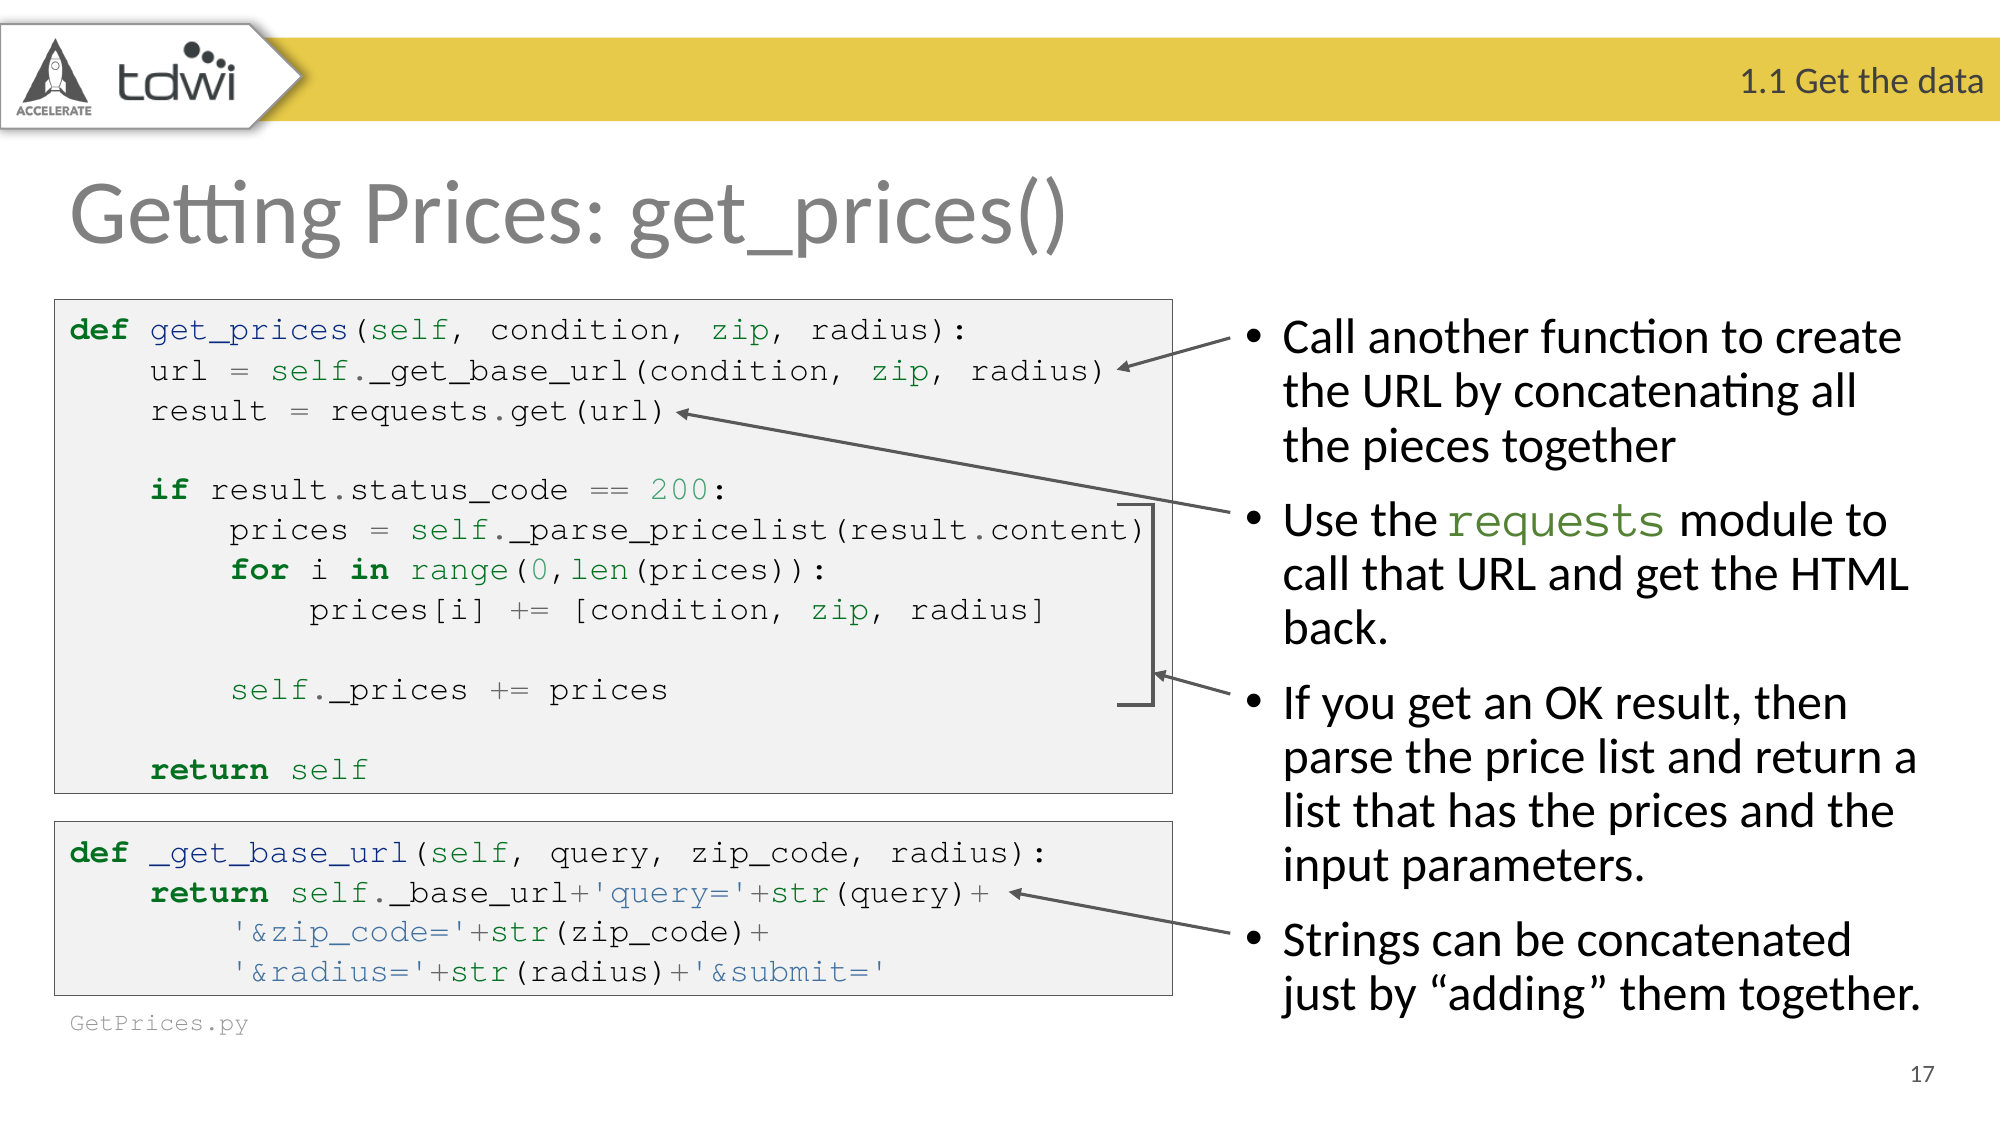

1.1 Get the data
# Getting Prices: get_prices()
def get_prices(self, condition, zip, radius):
    url = self._get_base_url(condition, zip, radius)
    result = requests.get(url)
    if result.status_code == 200:
        prices = self._parse_pricelist(result.content)
        for i in range(0,len(prices)):
            prices[i] += [condition, zip, radius]

        self._prices += prices
    return self
Call another function to create the URL by concatenating all the pieces together
Use the requests module to call that URL and get the HTML back.
If you get an OK result, then parse the price list and return a list that has the prices and the input parameters.
Strings can be concatenated just by “adding” them together.

def _get_base_url(self, query, zip_code, radius):
    return self._base_url+'query='+str(query)+
        '&zip_code='+str(zip_code)+
        '&radius='+str(radius)+'&submit='
GetPrices.py
17